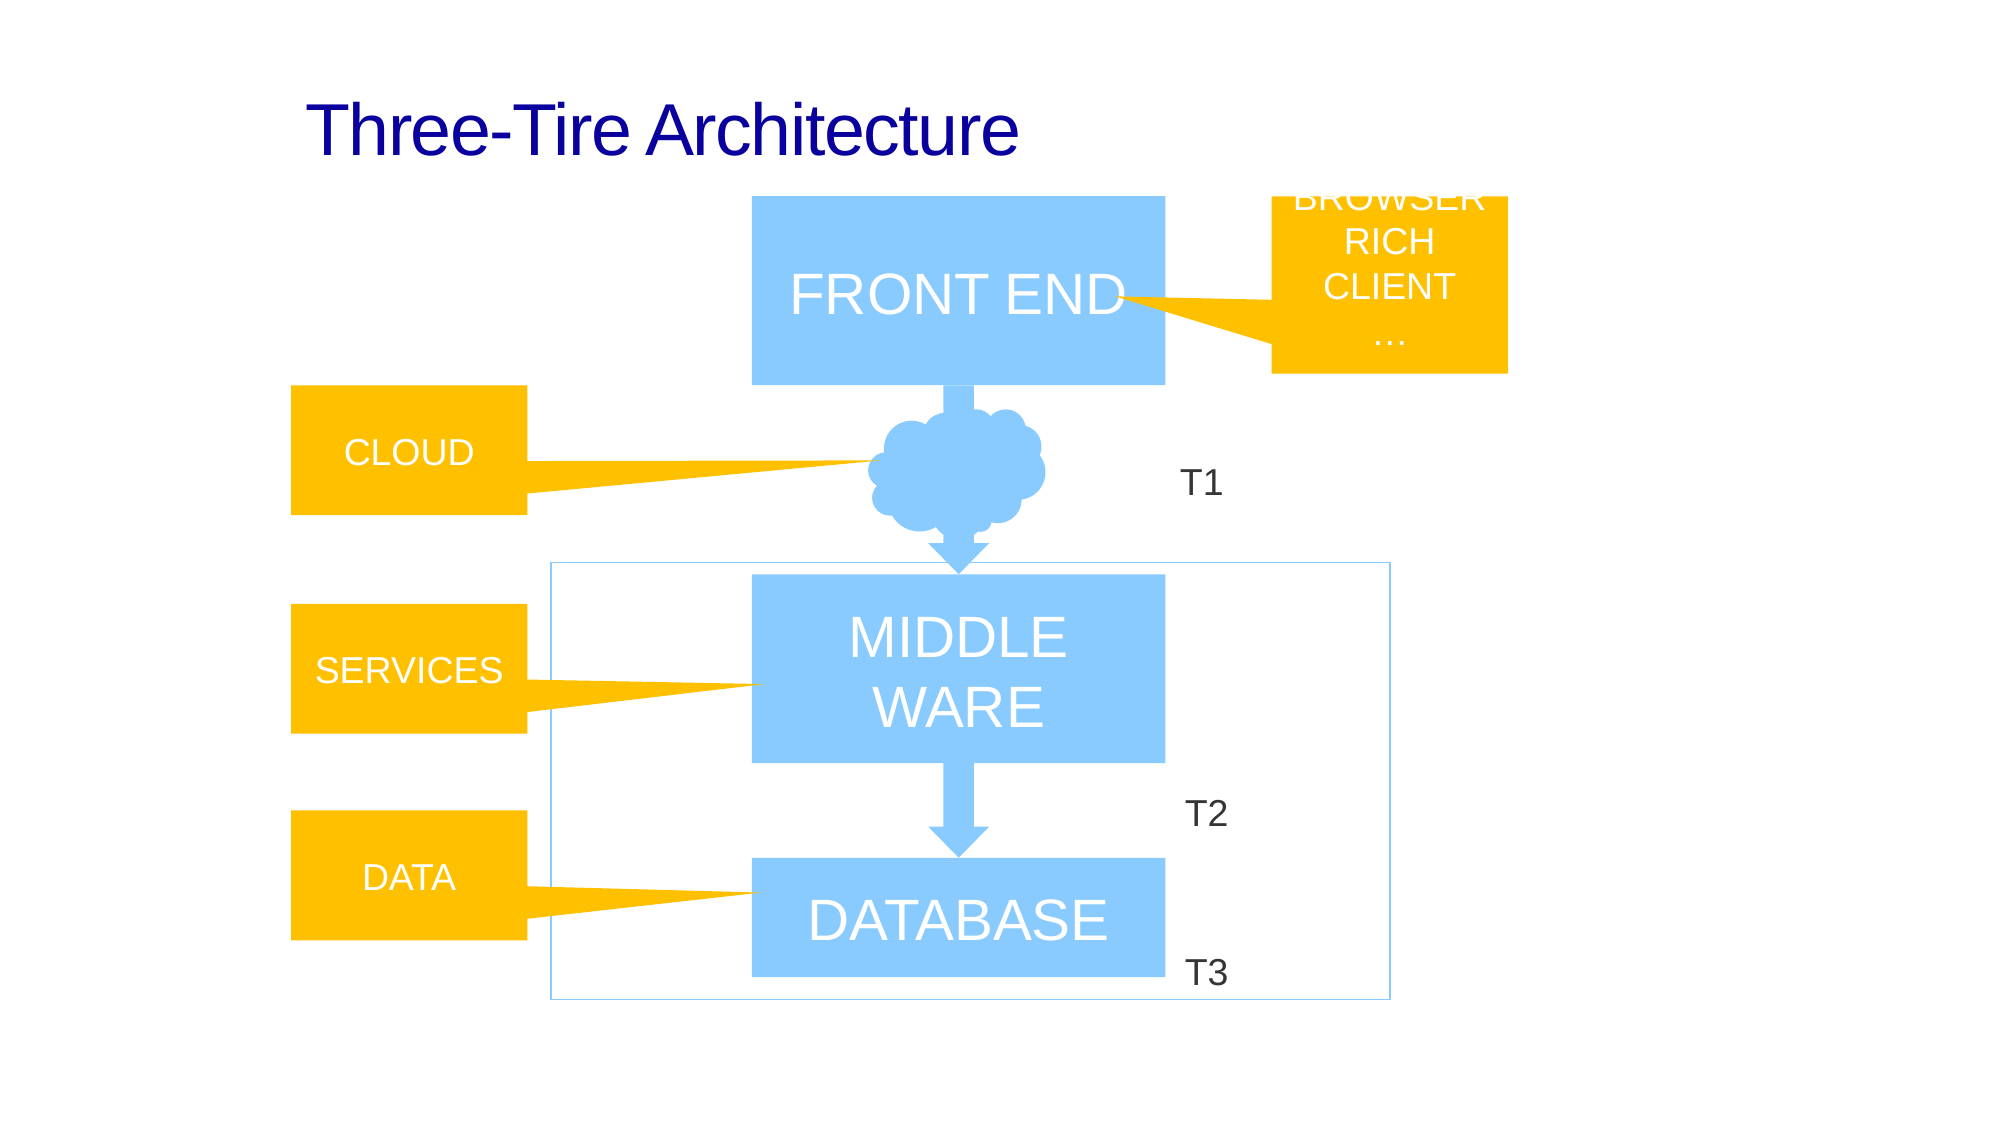

# Three-Tire Architecture
FRONT END
BROWSER
RICH CLIENT
…

CLOUD

T1

MIDDLE WARE
SERVICES

T2
DATA
DATABASE
T3